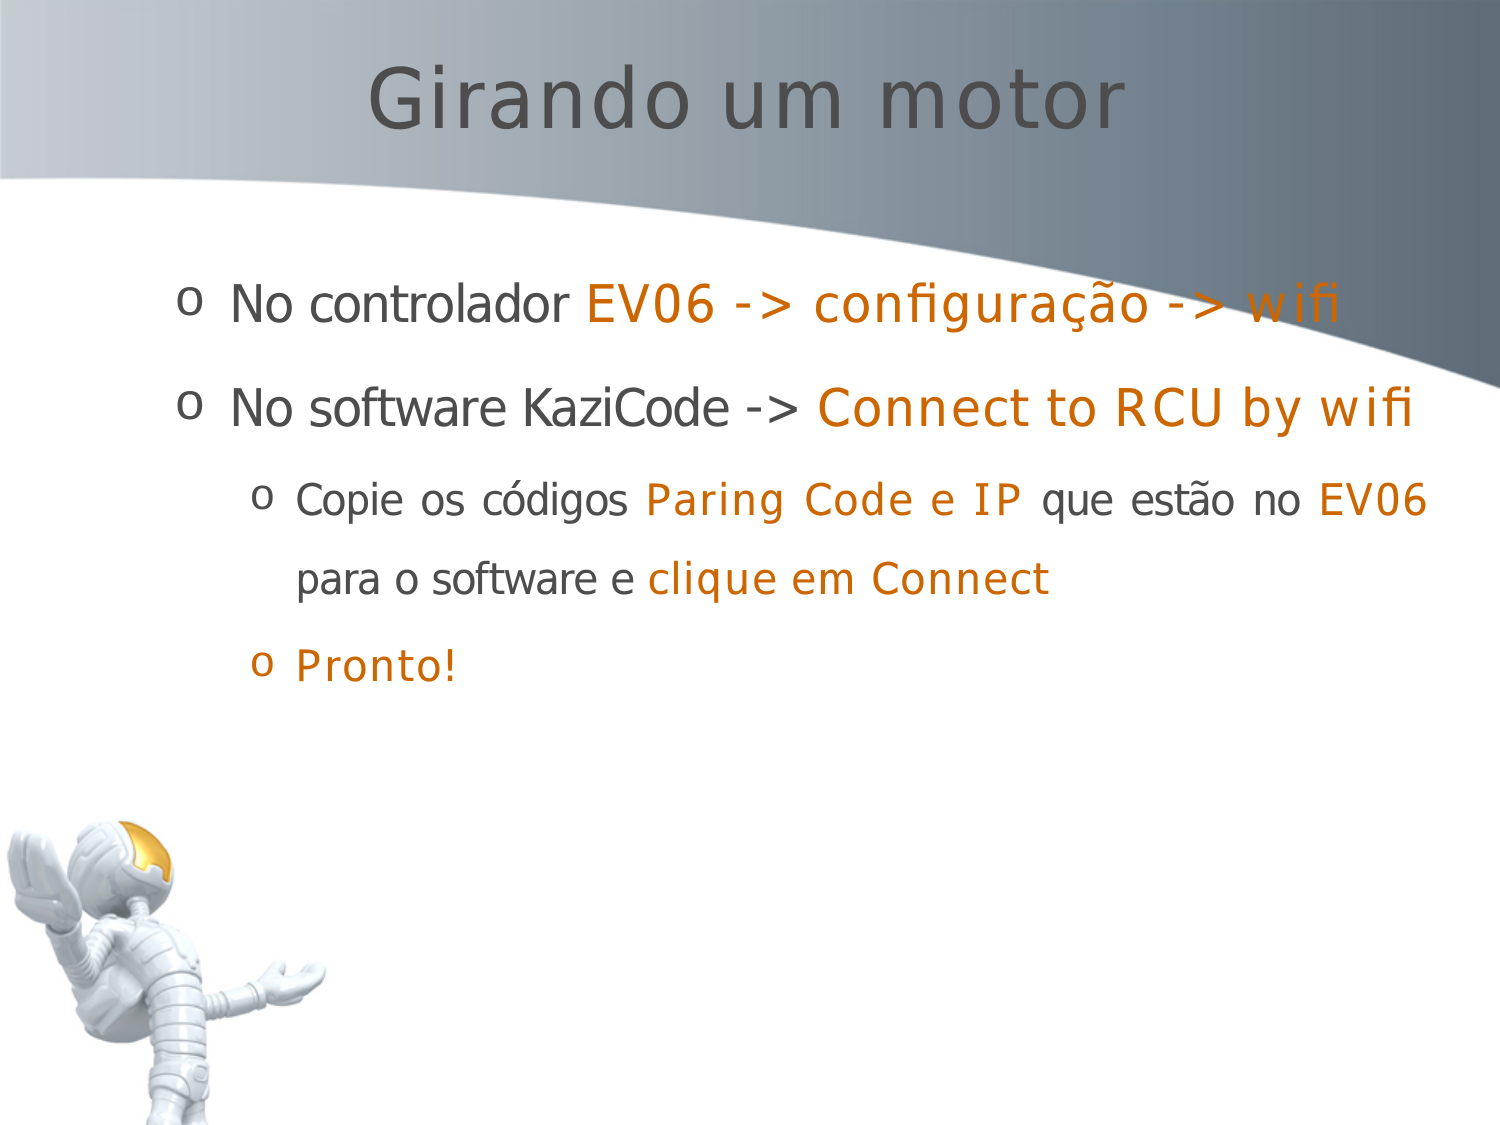

# Girando um motor
No controlador EV06 -> configuração -> wifi
No software KaziCode -> Connect to RCU by wifi
Copie os códigos Paring Code e IP que estão no EV06 para o software e clique em Connect
Pronto!